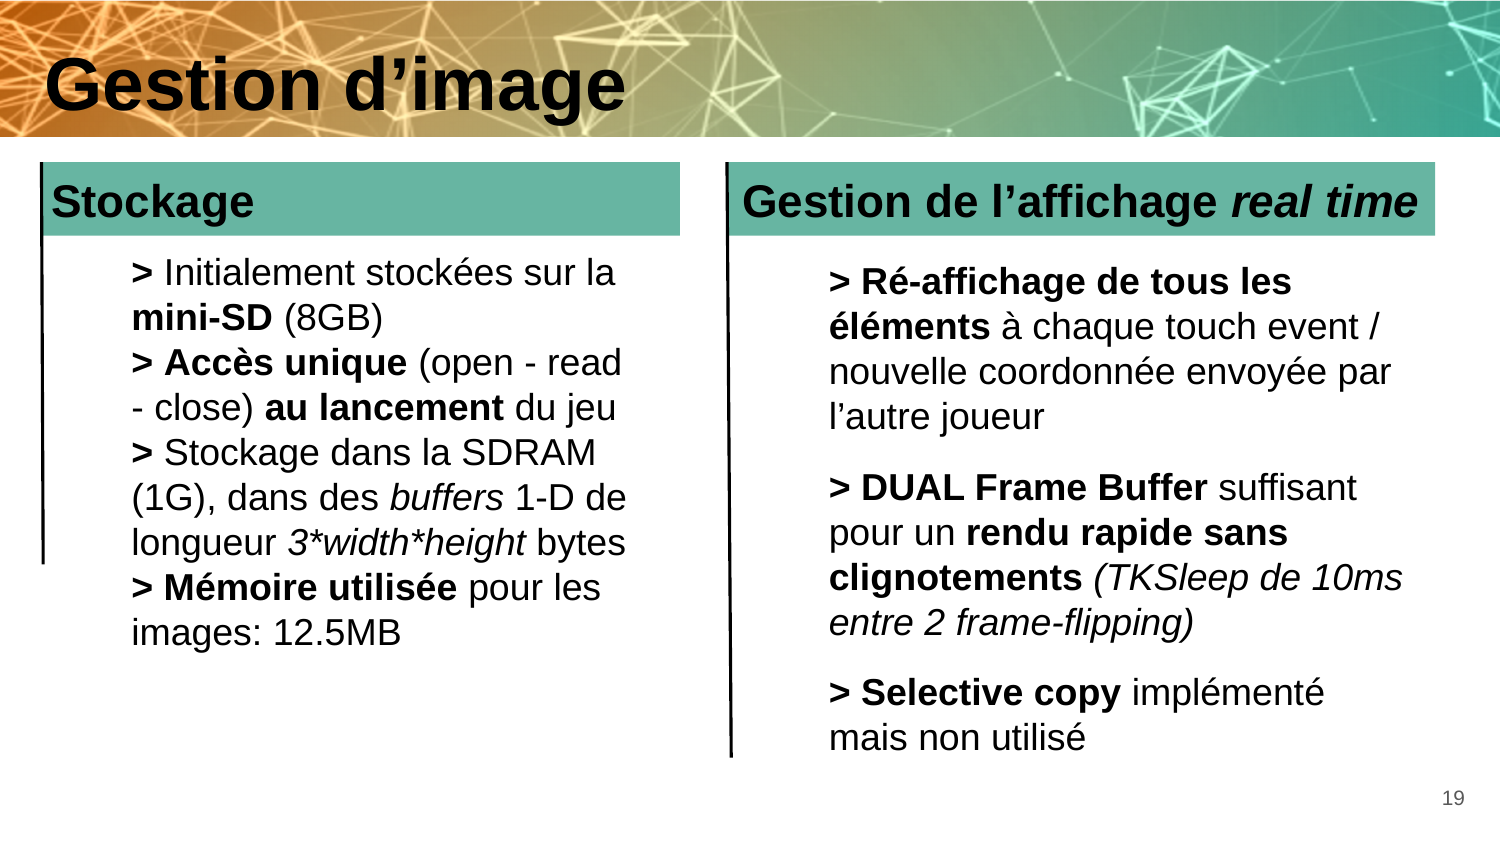

# Gestion d’image
Stockage
Gestion de l’affichage real time

> Initialement stockées sur la mini-SD (8GB)
> Accès unique (open - read - close) au lancement du jeu
> Stockage dans la SDRAM (1G), dans des buffers 1-D de longueur 3*width*height bytes
> Mémoire utilisée pour les images: 12.5MB
> Ré-affichage de tous les éléments à chaque touch event / nouvelle coordonnée envoyée par l’autre joueur
> DUAL Frame Buffer suffisant pour un rendu rapide sans clignotements (TKSleep de 10ms entre 2 frame-flipping)
> Selective copy implémenté mais non utilisé
19